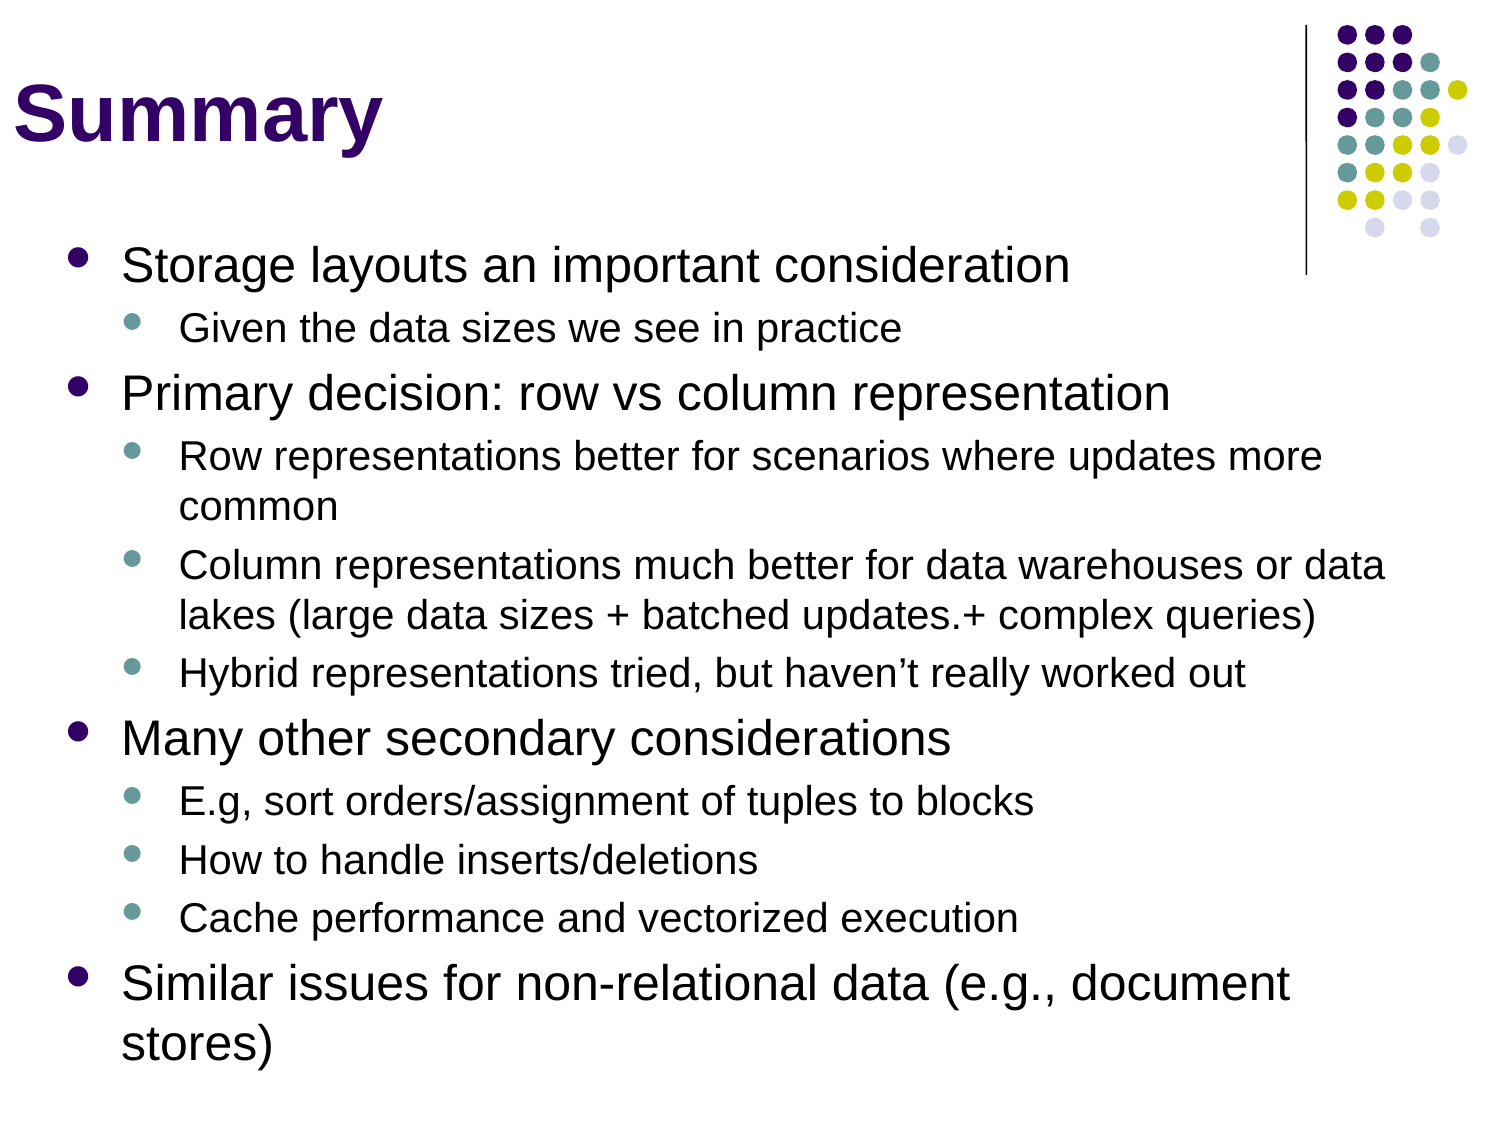

# Summary
Storage layouts an important consideration
Given the data sizes we see in practice
Primary decision: row vs column representation
Row representations better for scenarios where updates more common
Column representations much better for data warehouses or data lakes (large data sizes + batched updates.+ complex queries)
Hybrid representations tried, but haven’t really worked out
Many other secondary considerations
E.g, sort orders/assignment of tuples to blocks
How to handle inserts/deletions
Cache performance and vectorized execution
Similar issues for non-relational data (e.g., document stores)